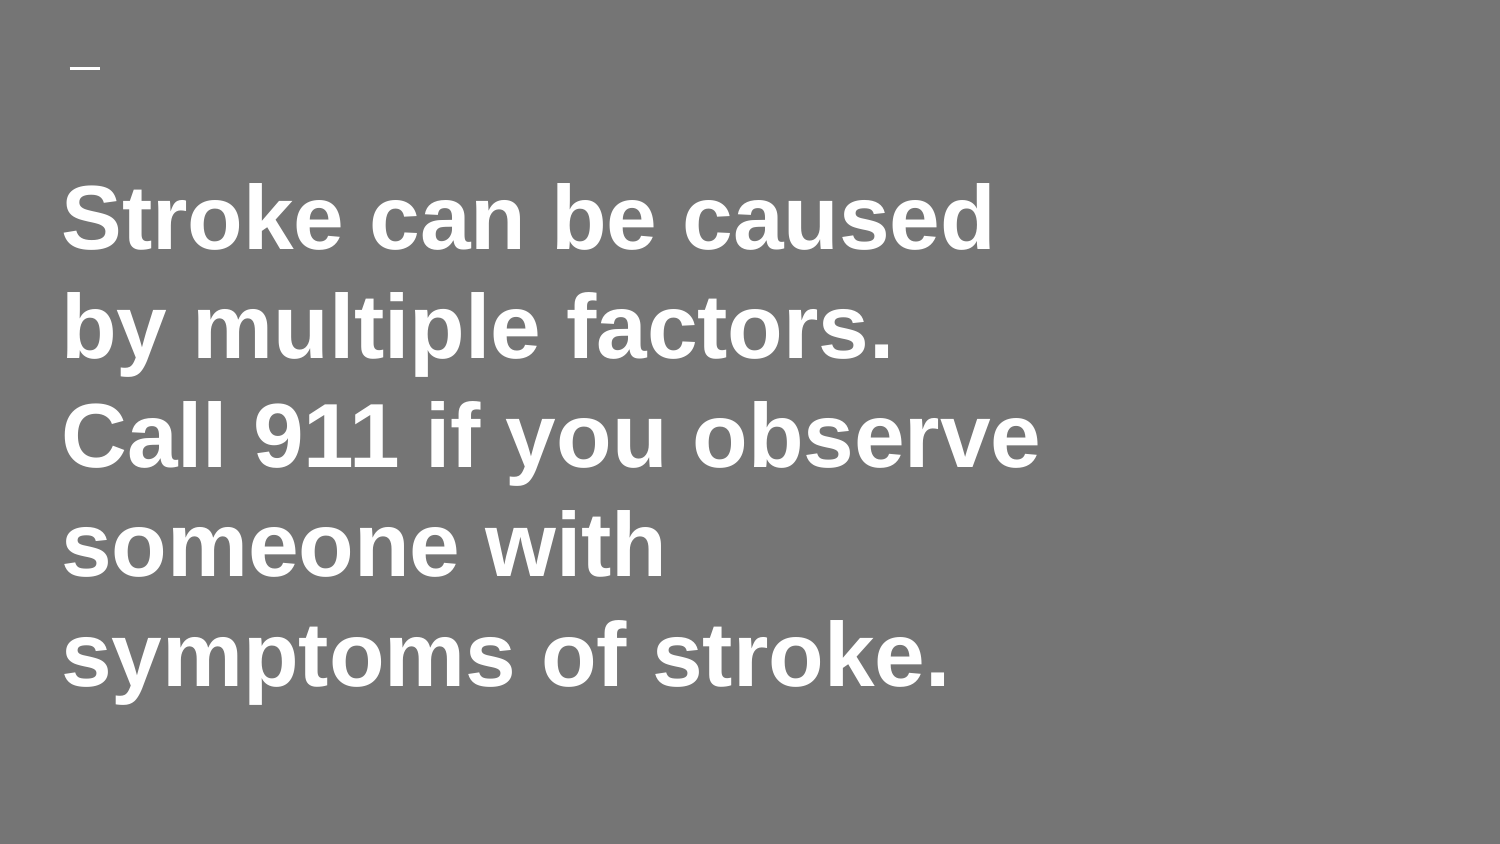

# Stroke can be caused by multiple factors. Call 911 if you observe someone with symptoms of stroke.